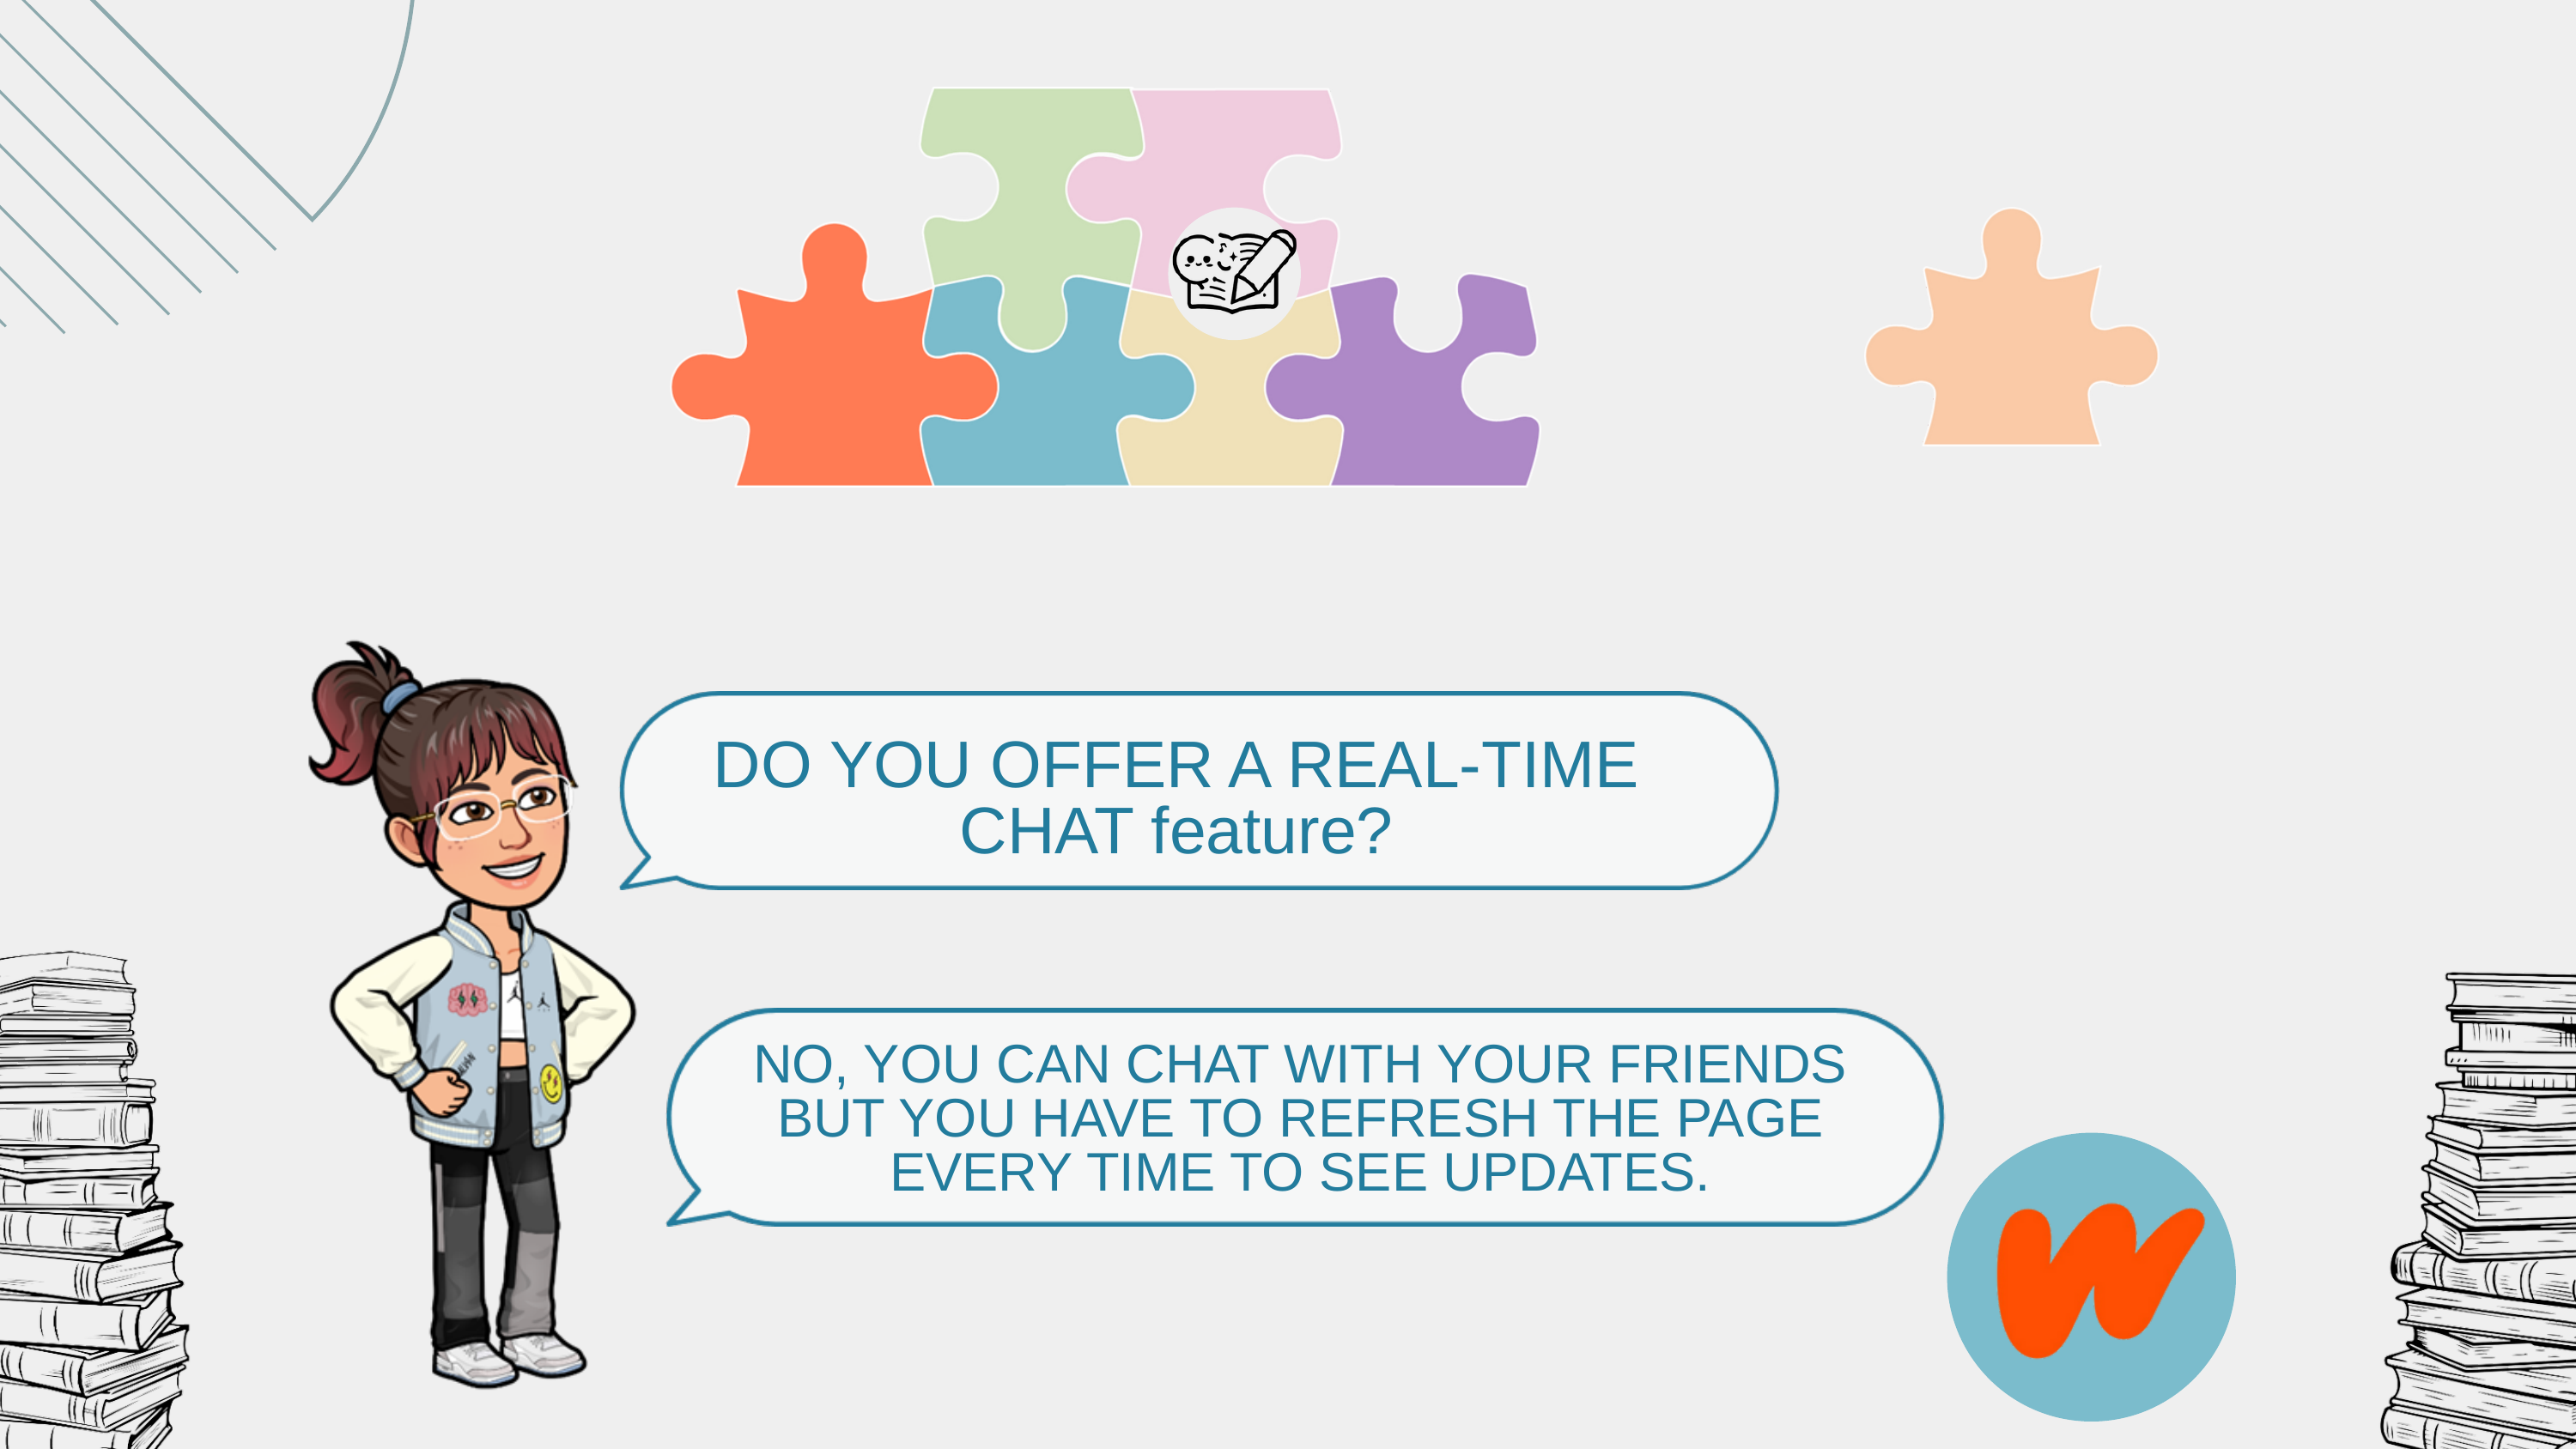

DO YOU OFFER A REAL-TIME CHAT feature?

NO, YOU CAN CHAT WITH YOUR FRIENDS BUT YOU HAVE TO REFRESH THE PAGE EVERY TIME TO SEE UPDATES.